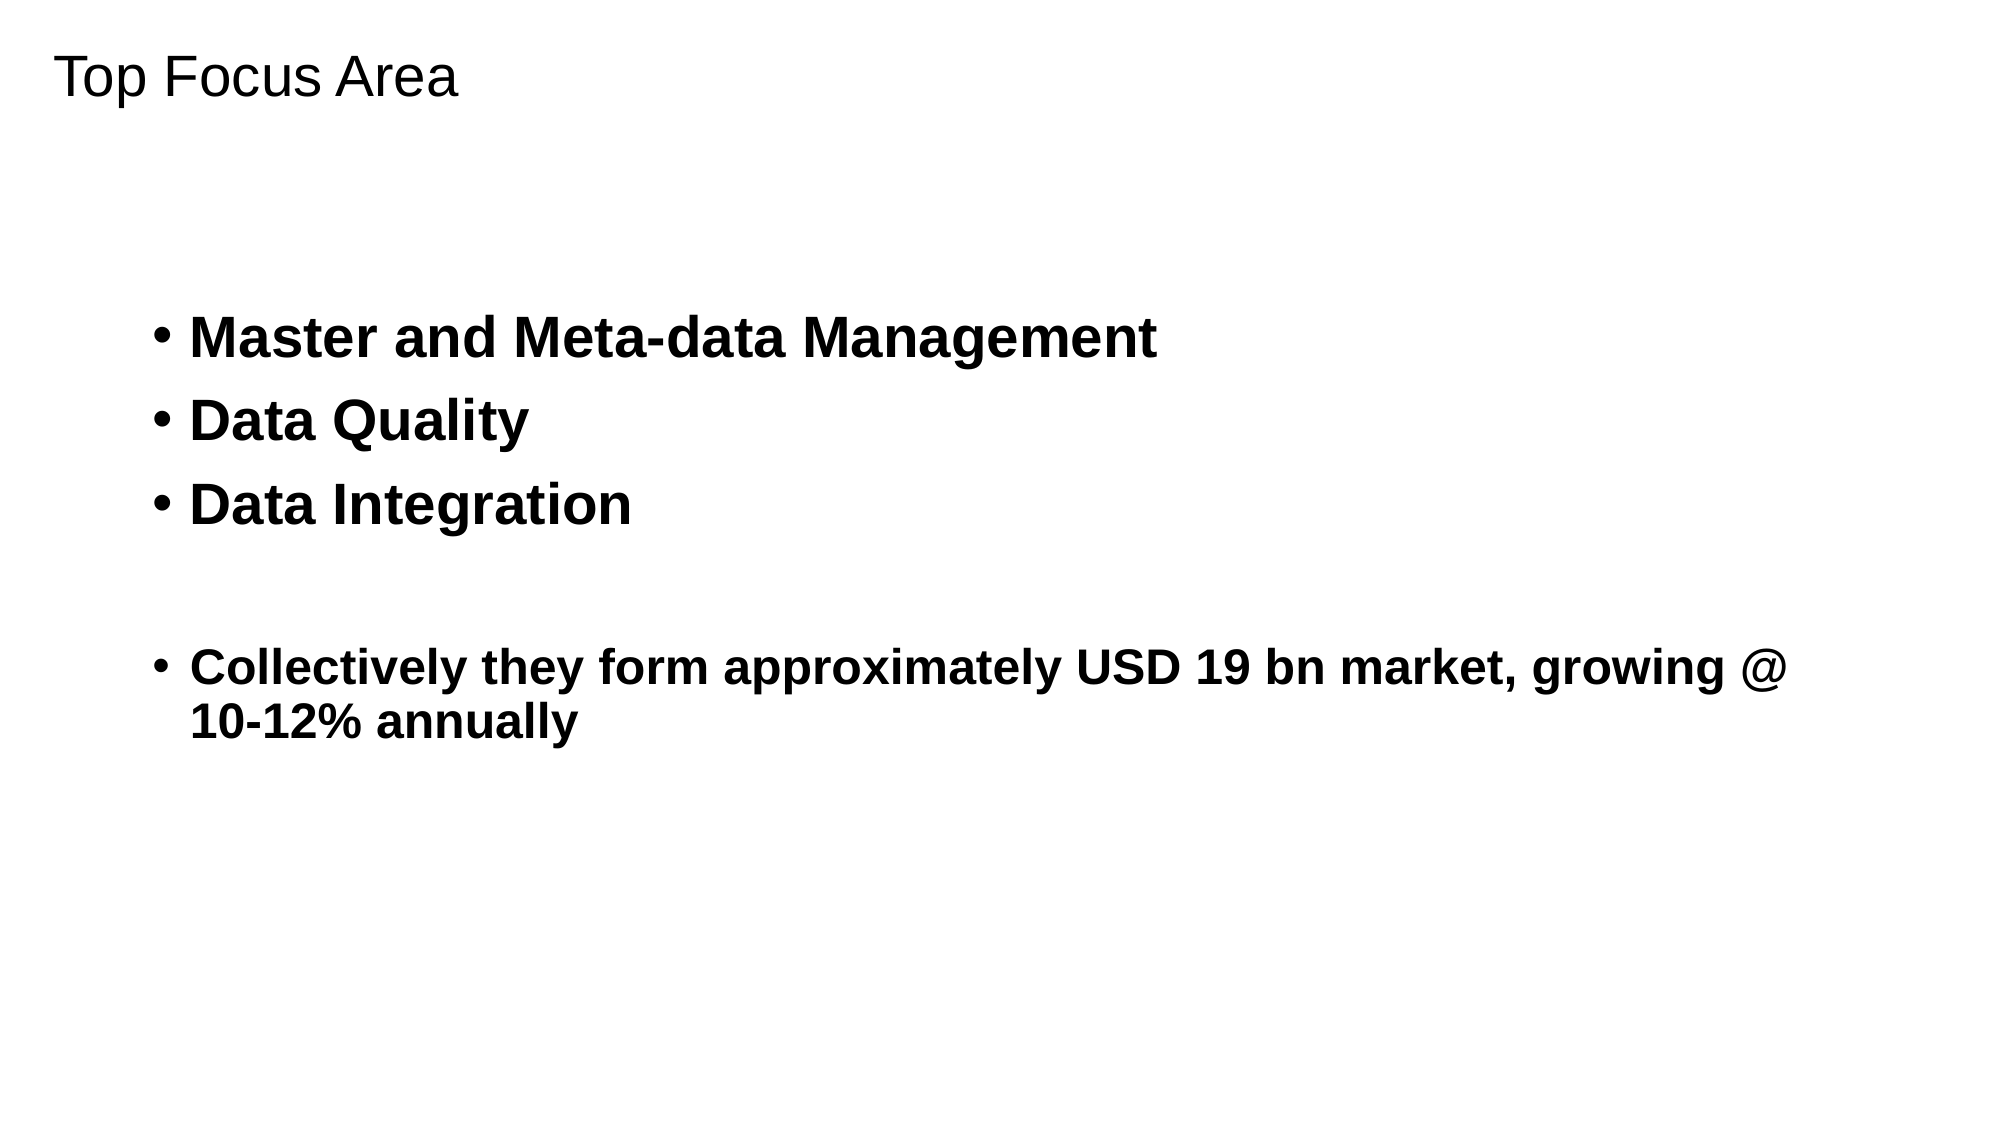

Top Focus Area
Master and Meta-data Management
Data Quality
Data Integration

Collectively they form approximately USD 19 bn market, growing @ 10-12% annually